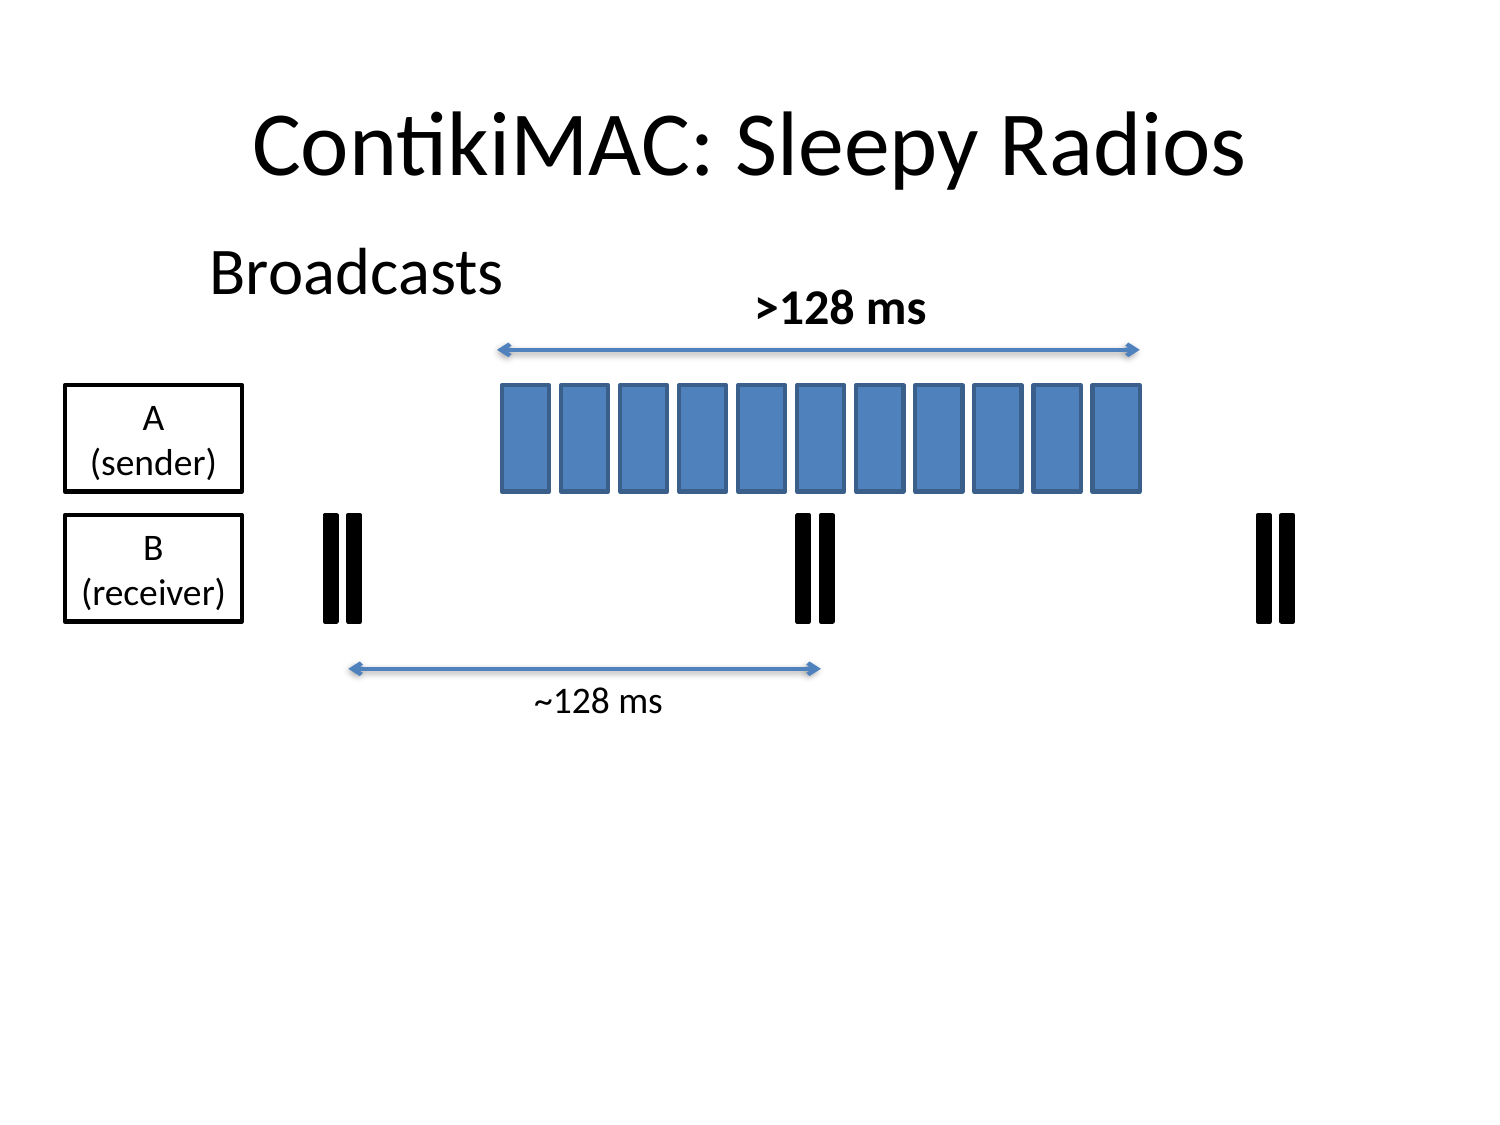

# ContikiMAC: Sleepy Radios
Broadcasts

>128 ms
A
(sender)

B
(receiver)

~128 ms